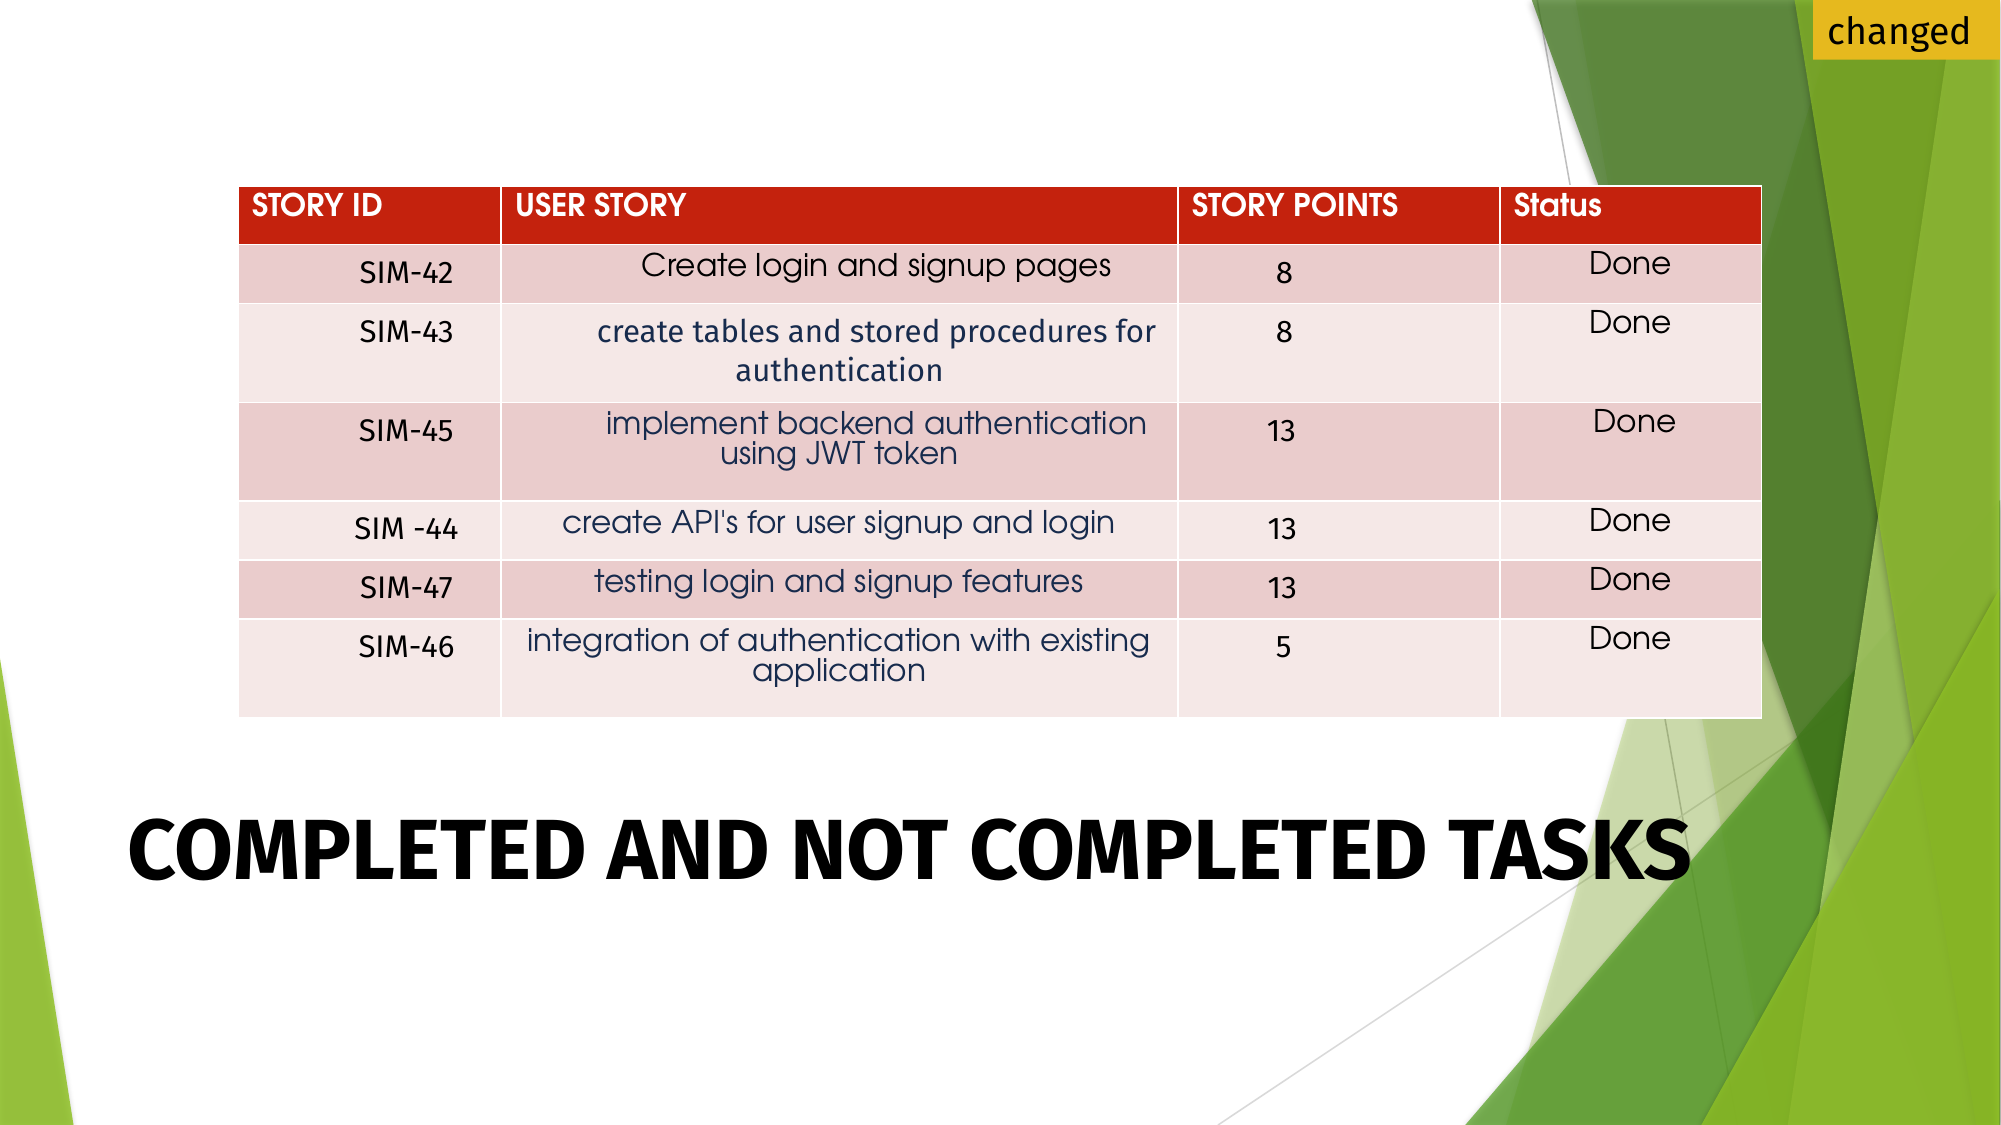

changed
| STORY ID​ | USER STORY​ | STORY POINTS​ | Status​ |
| --- | --- | --- | --- |
| SIM-42 | Create login and signup pages | 8 | Done​ |
| SIM-43 | create tables and stored procedures for authentication | 8 | Done​ |
| SIM-45 | implement backend authentication using JWT token | 13 | Done​ |
| SIM -44 | create API's for user signup and login | 13 | Done​ |
| SIM-47 | testing login and signup features | 13 | Done​ |
| SIM-46 | integration of authentication with existing application | 5 | Done​ |
Completed and not completed tasks